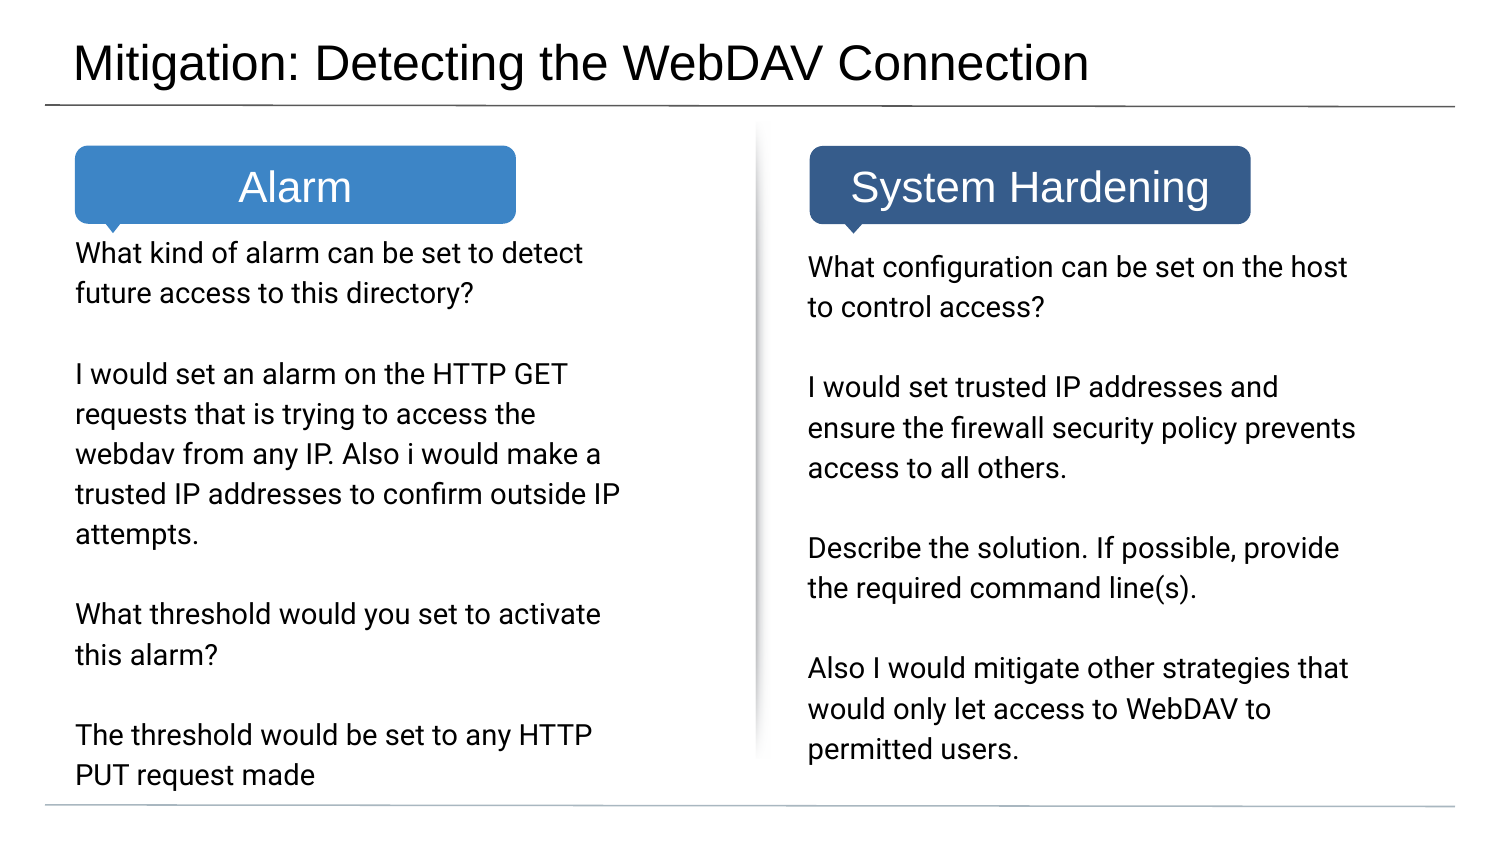

# Mitigation: Detecting the WebDAV Connection
What kind of alarm can be set to detect future access to this directory?

I would set an alarm on the HTTP GET requests that is trying to access the webdav from any IP. Also i would make a trusted IP addresses to confirm outside IP attempts.

What threshold would you set to activate this alarm?

The threshold would be set to any HTTP PUT request made

What configuration can be set on the host to control access?

I would set trusted IP addresses and ensure the firewall security policy prevents access to all others.

Describe the solution. If possible, provide the required command line(s).

Also I would mitigate other strategies that would only let access to WebDAV to permitted users.